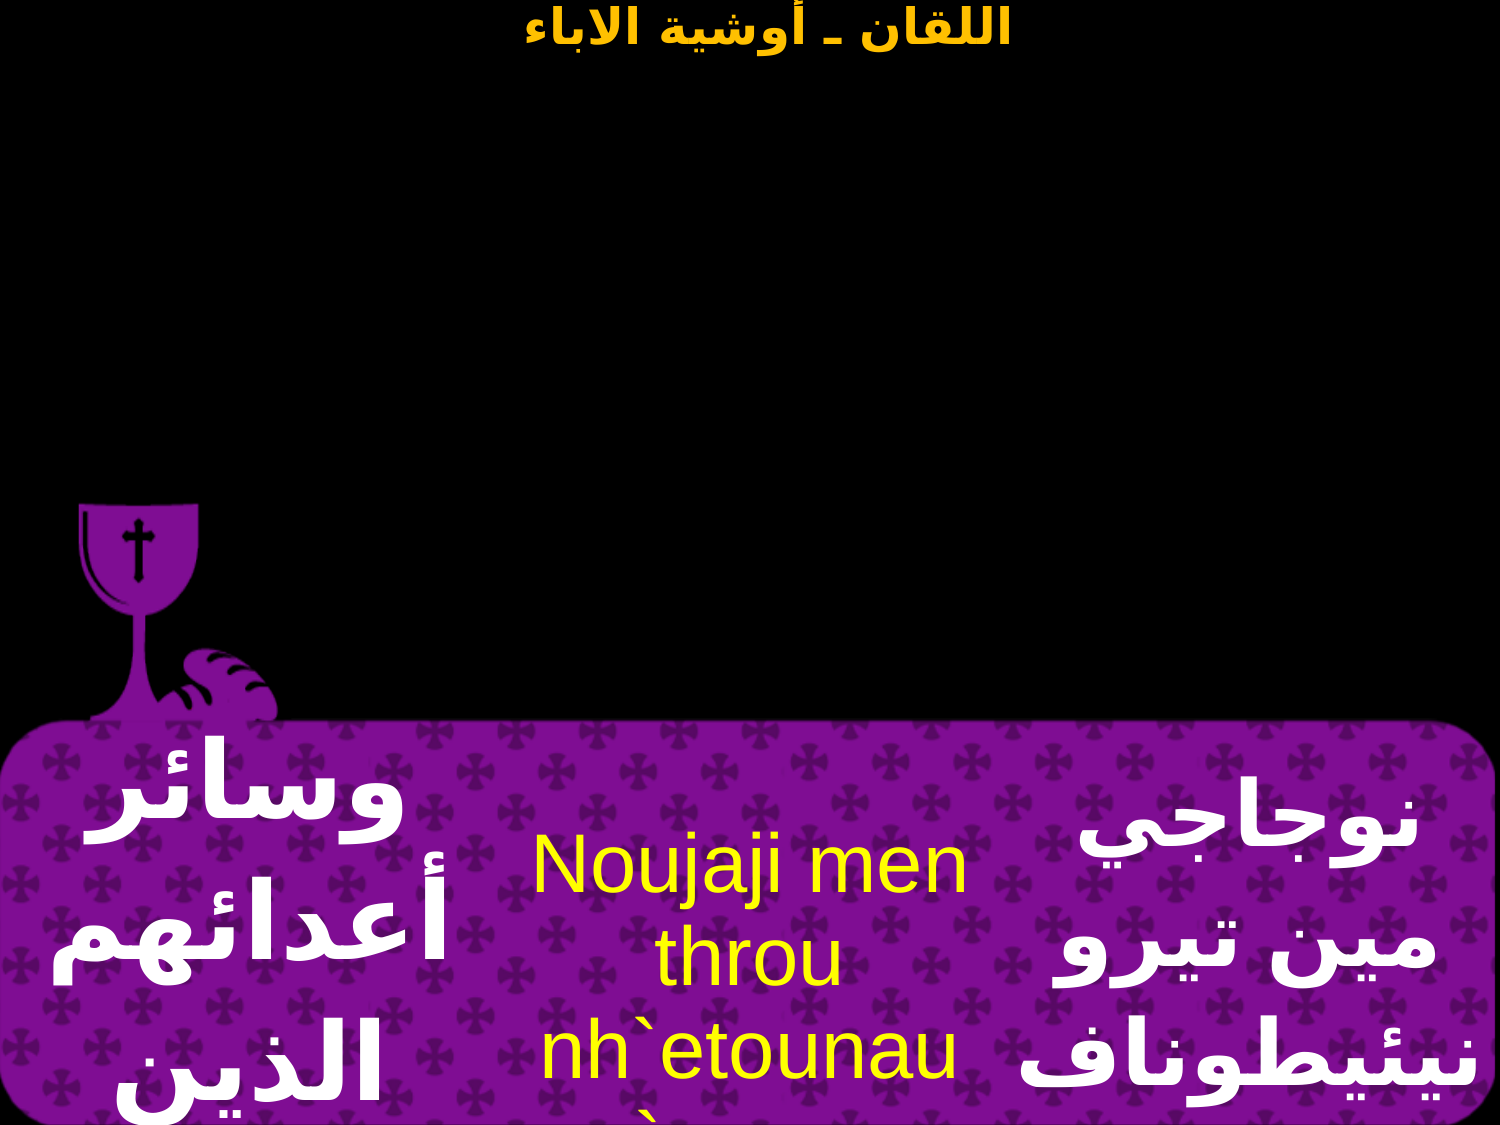

| وسائر أعدائهم الذين يرون | Noujaji men throu nh`etounau `erwou | نوجاجي مين تيرو نيئيطوناف إيروؤو |
| --- | --- | --- |